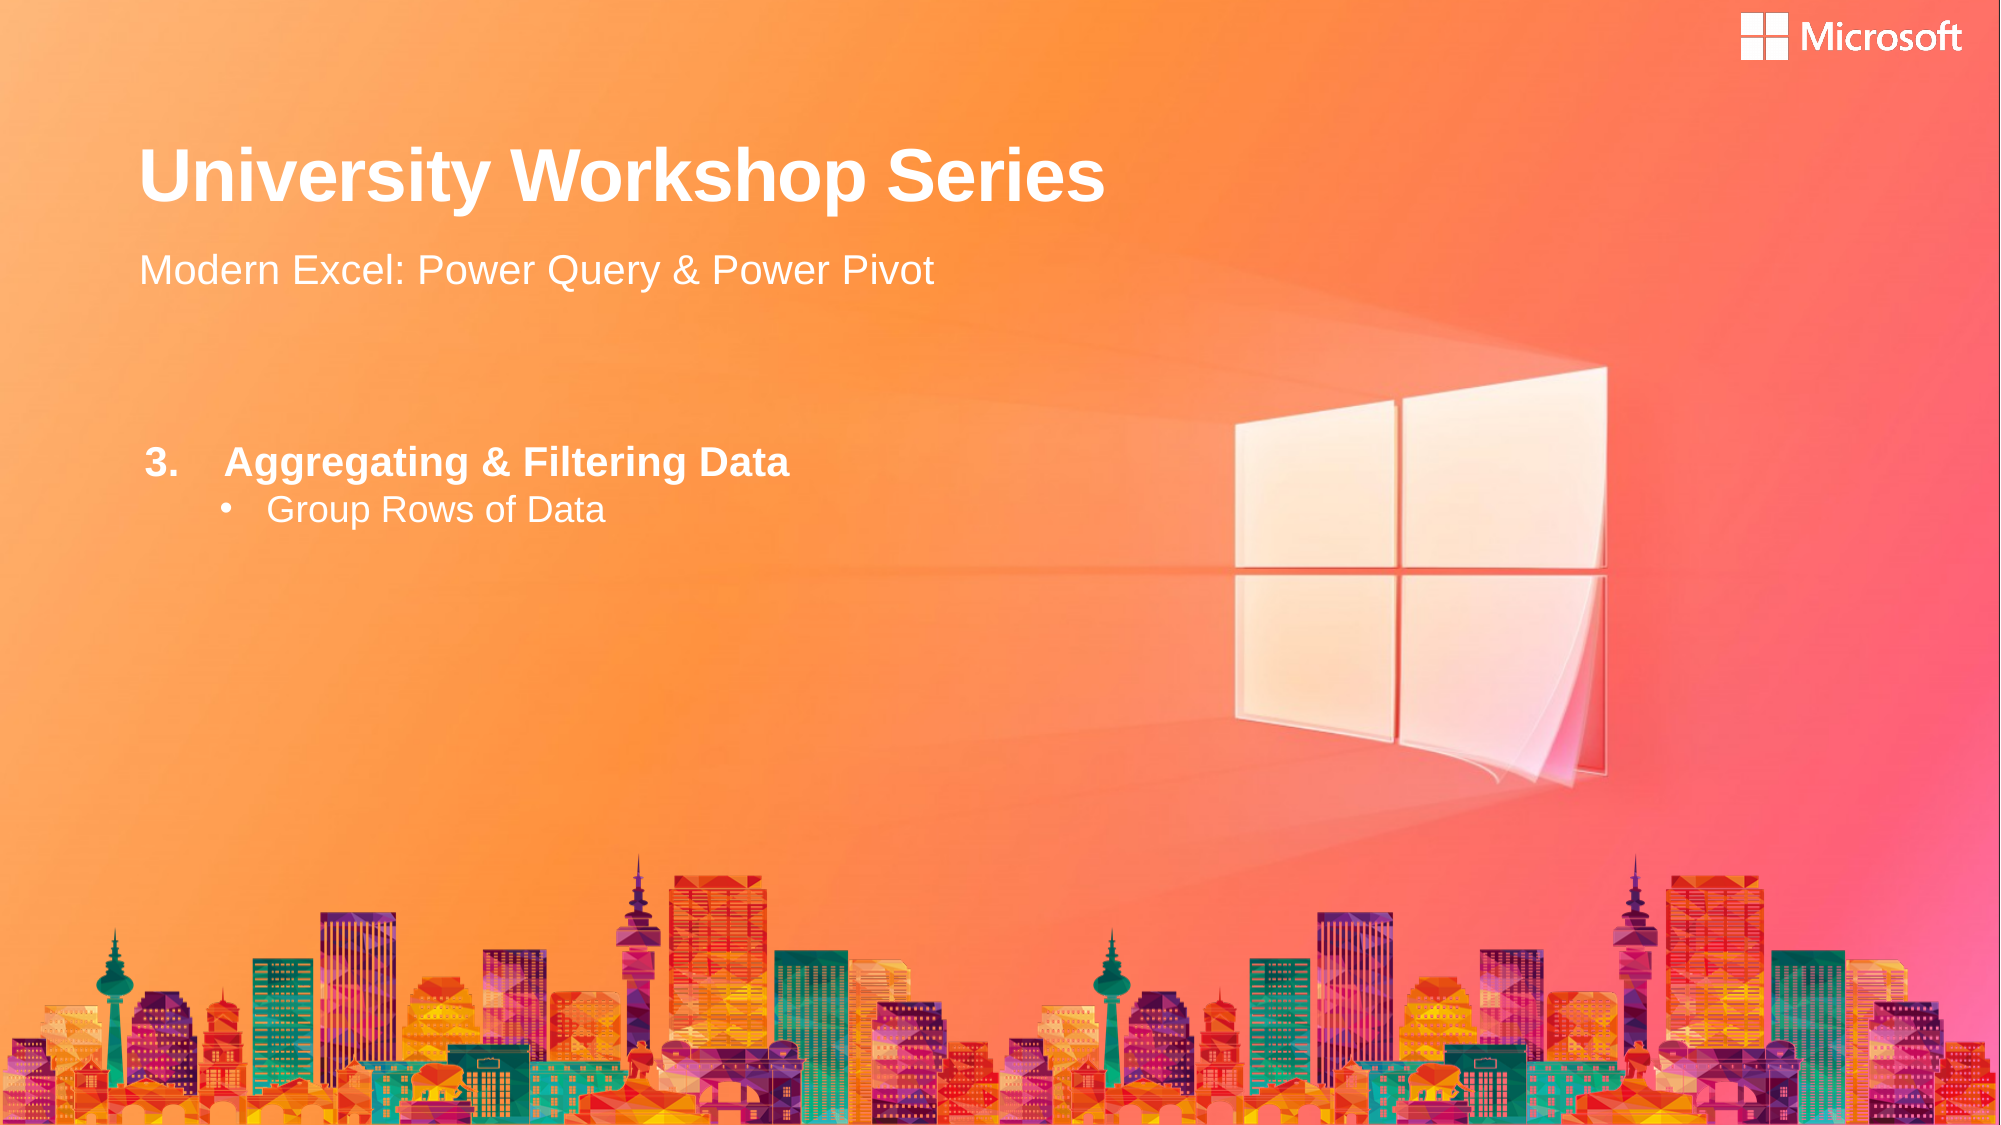

# University Workshop Series
Modern Excel: Power Query & Power Pivot
3.    Aggregating & Filtering Data
Group Rows of Data